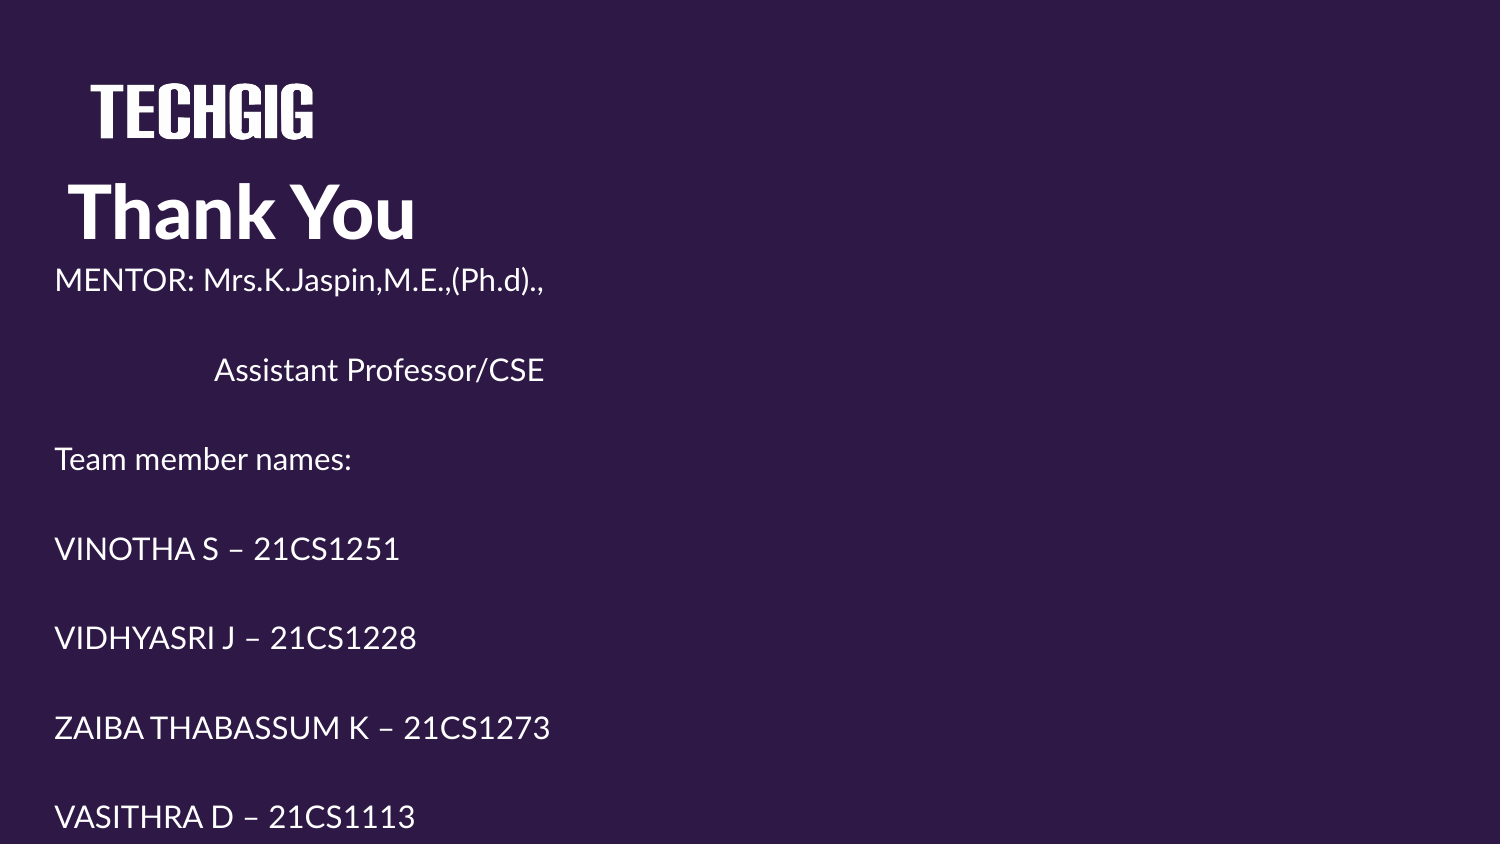

# Thank You
MENTOR: Mrs.K.Jaspin,M.E.,(Ph.d).,
                    Assistant Professor/CSE
Team member names:
VINOTHA S – 21CS1251
VIDHYASRI J – 21CS1228
ZAIBA THABASSUM K – 21CS1273
VASITHRA D – 21CS1113